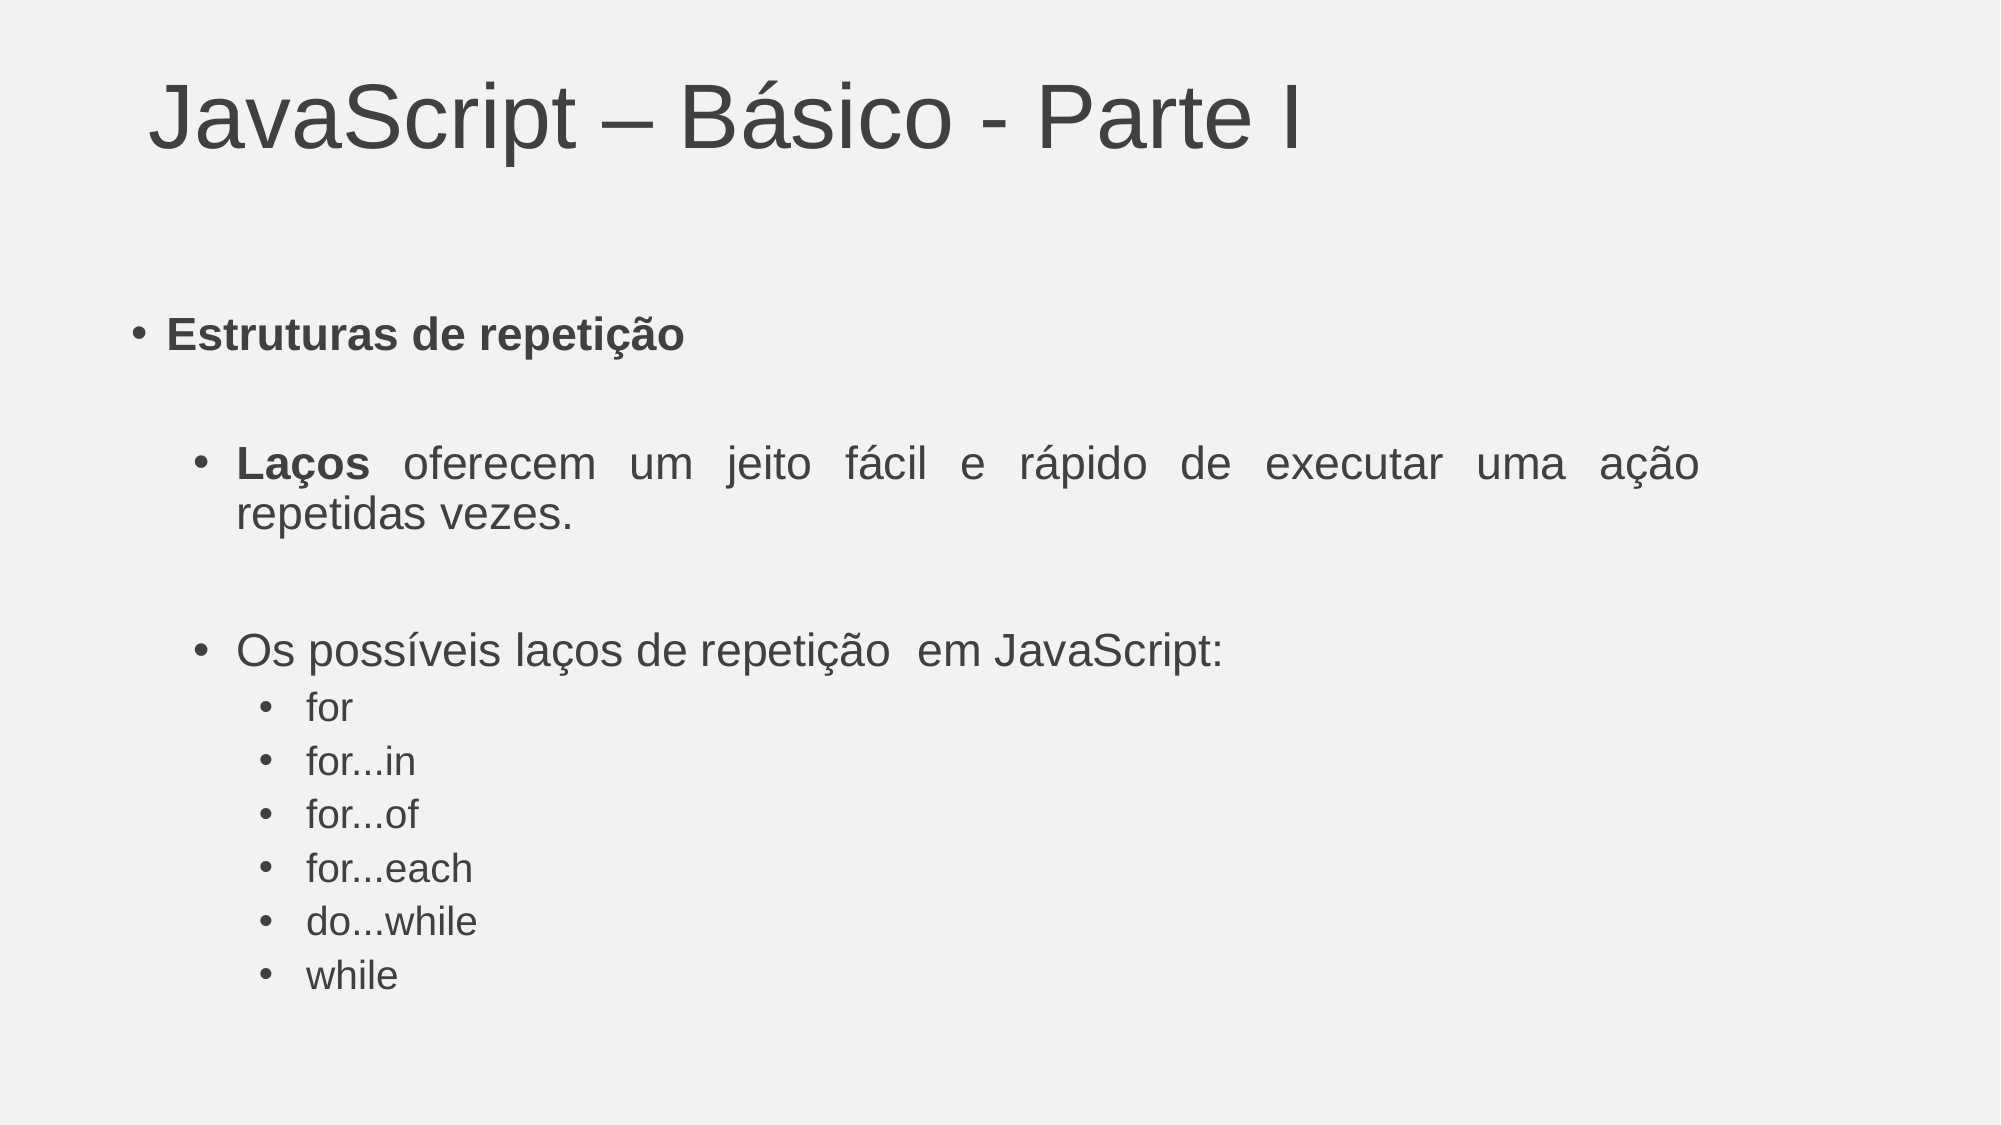

# JavaScript – Básico - Parte I
Estruturas de repetição

Laços oferecem um jeito fácil e rápido de executar uma ação repetidas vezes.

Os possíveis laços de repetição  em JavaScript:
for
for...in
for...of
for...each
do...while
while